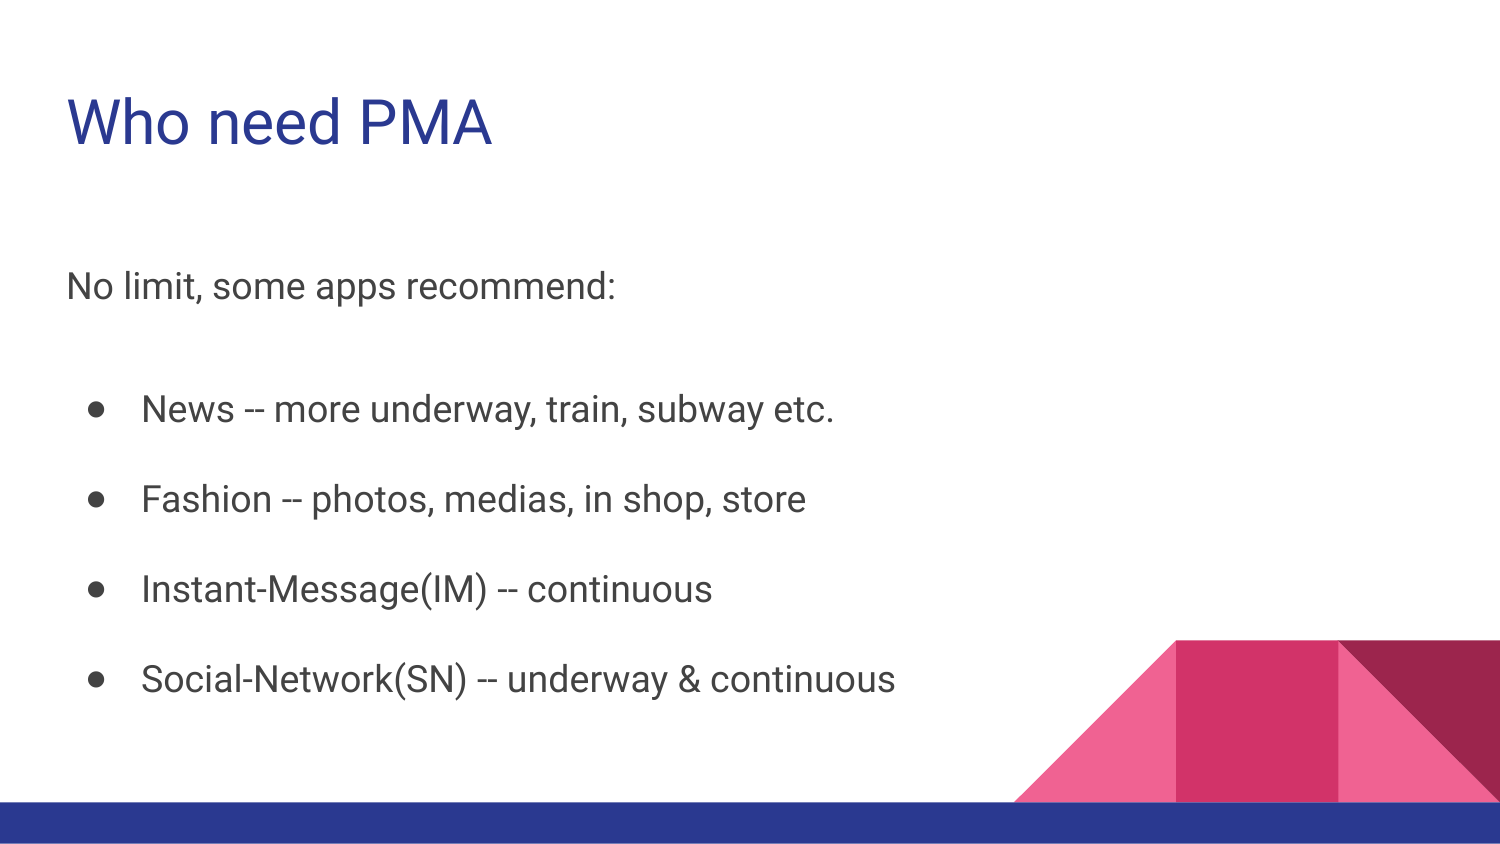

# Who need PMA
No limit, some apps recommend:
News -- more underway, train, subway etc.
Fashion -- photos, medias, in shop, store
Instant-Message(IM) -- continuous
Social-Network(SN) -- underway & continuous